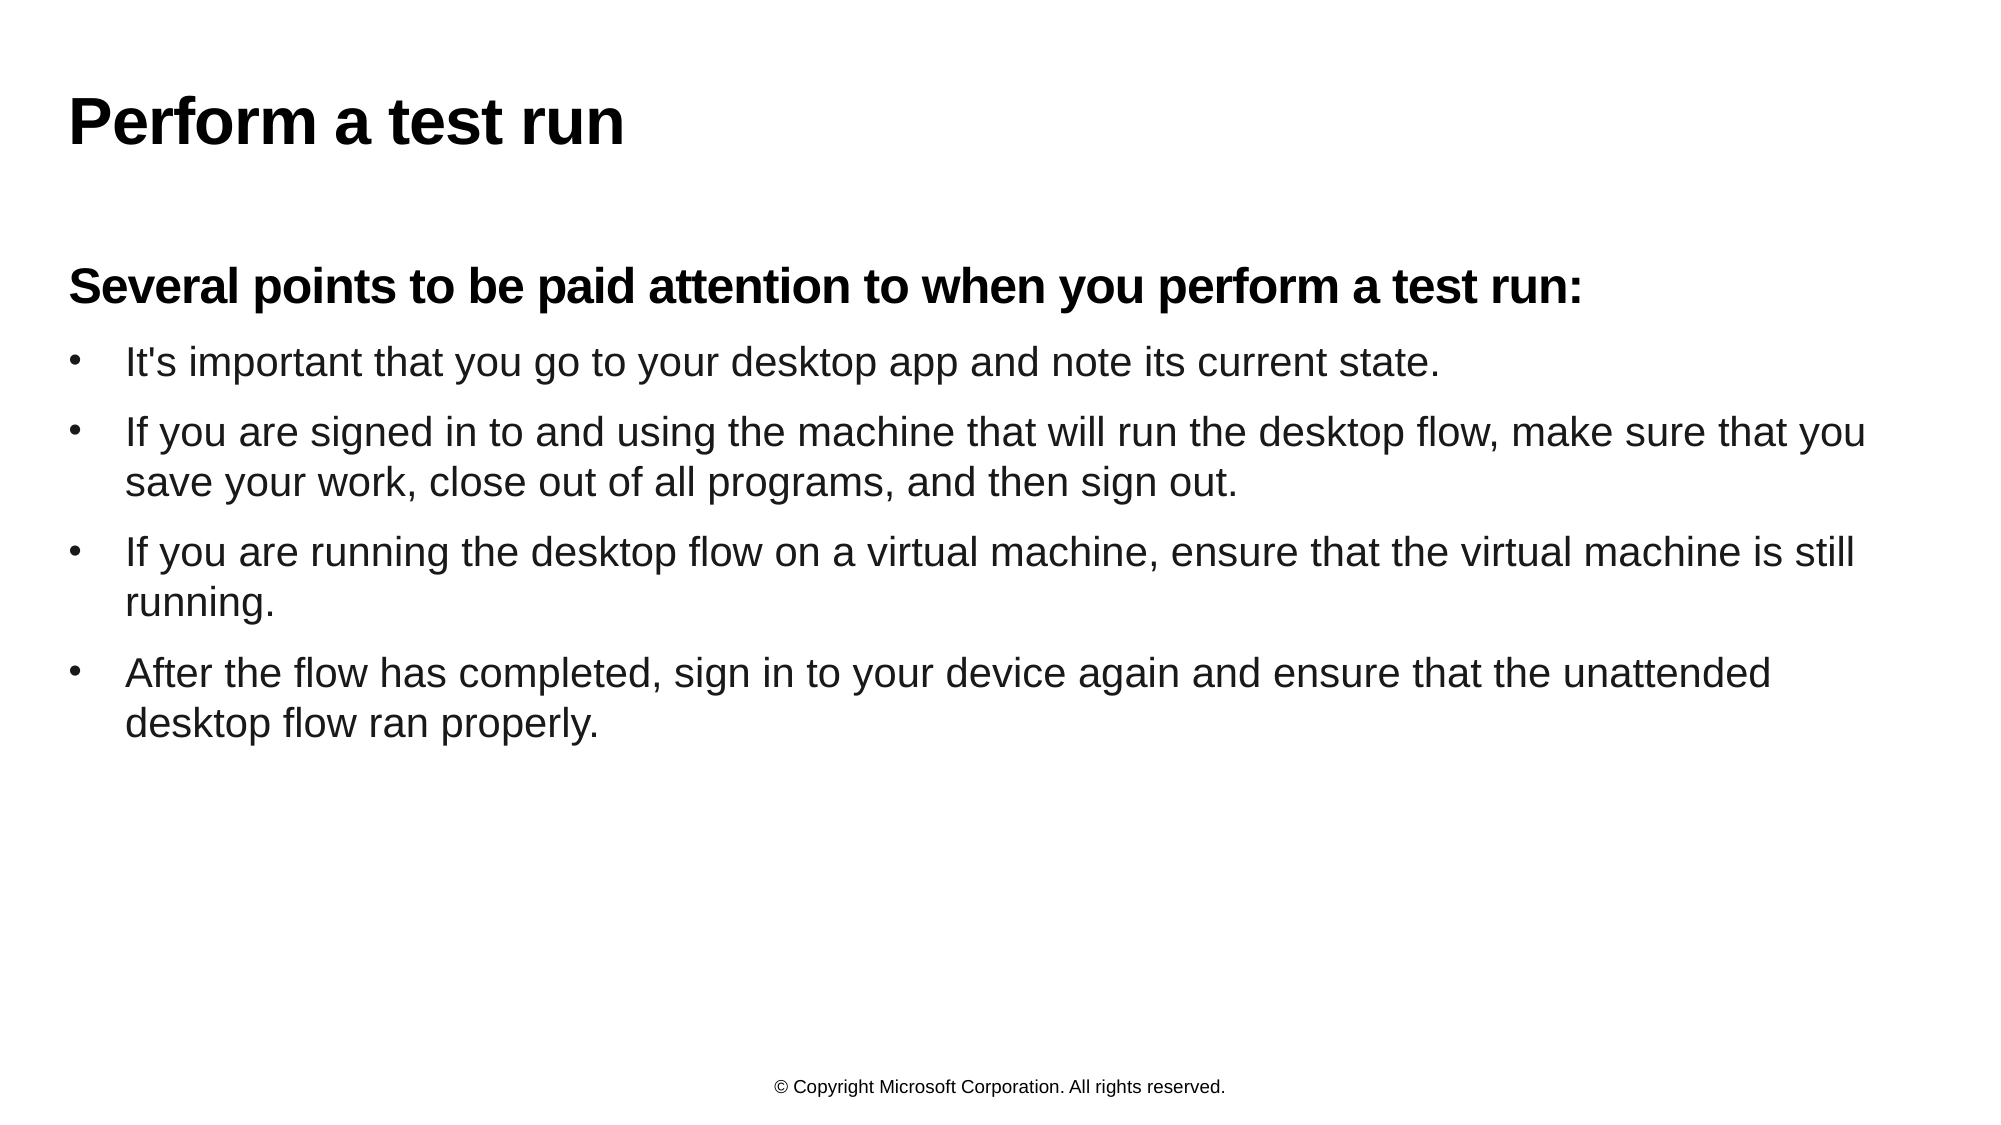

# Perform a test run
Several points to be paid attention to when you perform a test run:
It's important that you go to your desktop app and note its current state.
If you are signed in to and using the machine that will run the desktop flow, make sure that you save your work, close out of all programs, and then sign out.
If you are running the desktop flow on a virtual machine, ensure that the virtual machine is still running.
After the flow has completed, sign in to your device again and ensure that the unattended desktop flow ran properly.